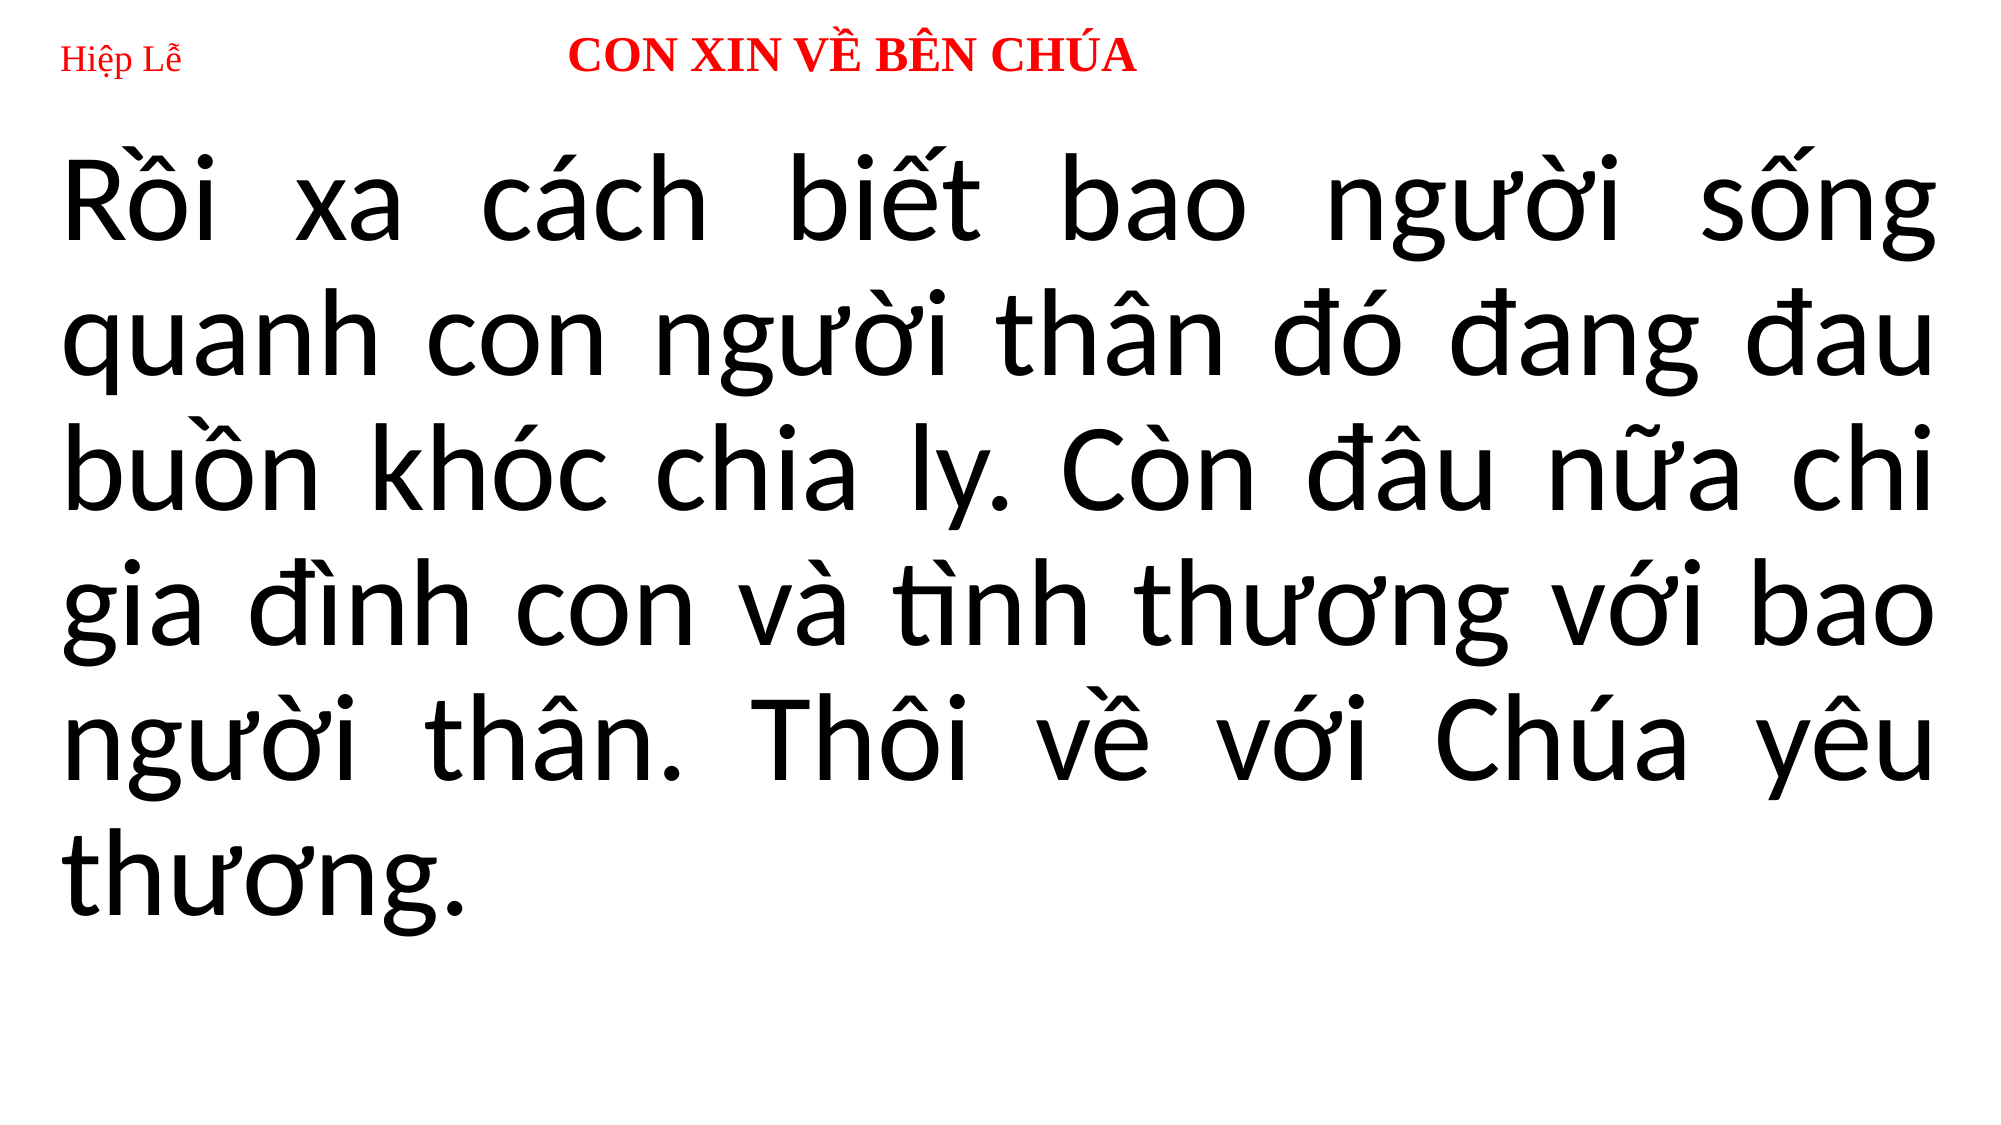

# Hiệp Lễ                      	      CON XIN VỀ BÊN CHÚA
Rồi xa cách biết bao người sống quanh con người thân đó đang đau buồn khóc chia ly. Còn đâu nữa chi gia đình con và tình thương với bao người thân. Thôi về với Chúa yêu thương.